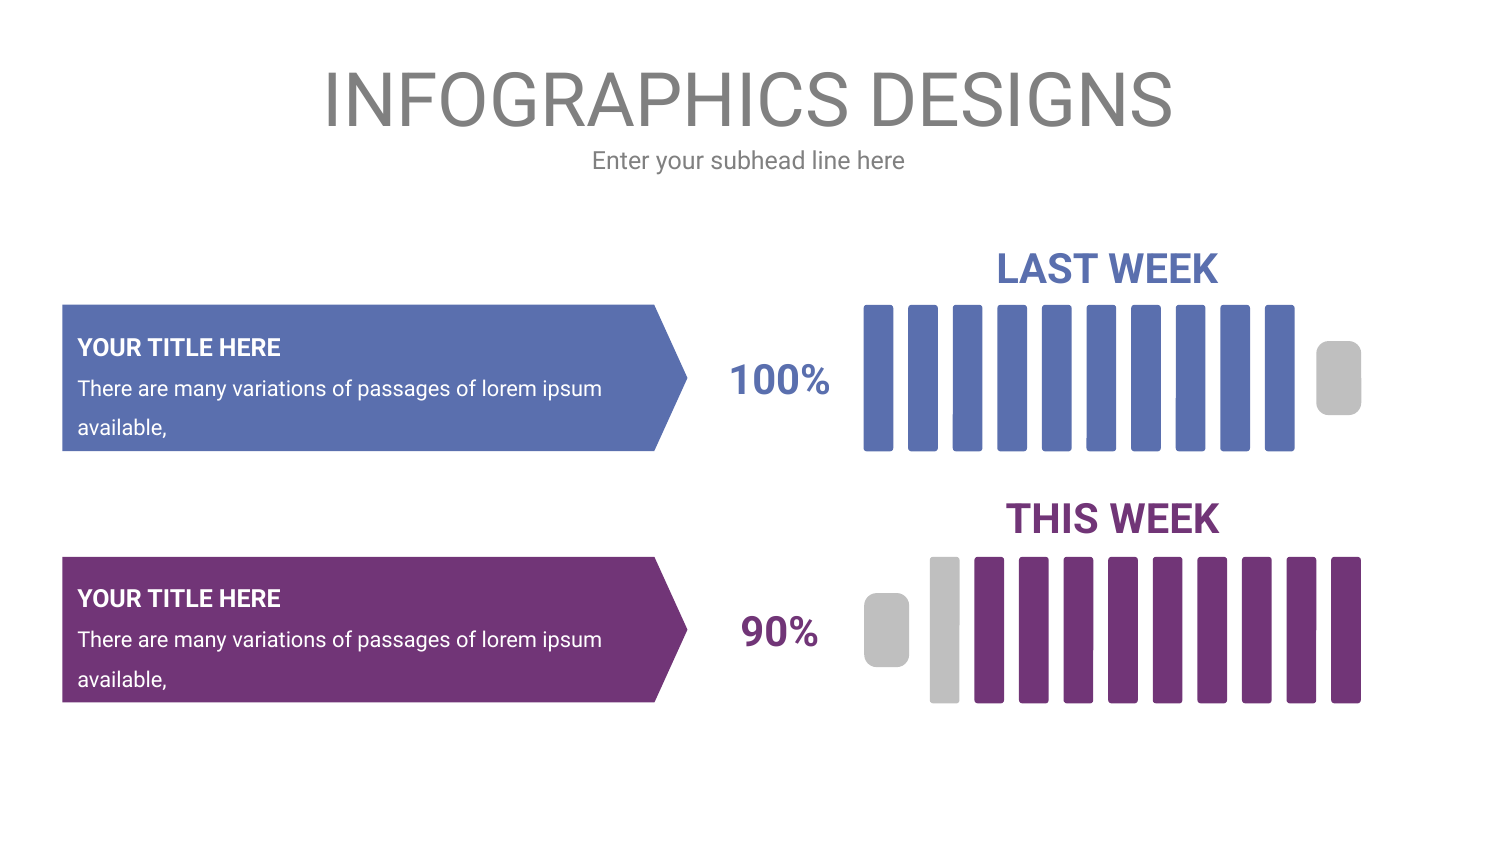

# INFOGRAPHICS DESIGNS
Enter your subhead line here
LAST WEEK
YOUR TITLE HERE
There are many variations of passages of lorem ipsum available,

100%
THIS WEEK
YOUR TITLE HERE
There are many variations of passages of lorem ipsum available,

90%